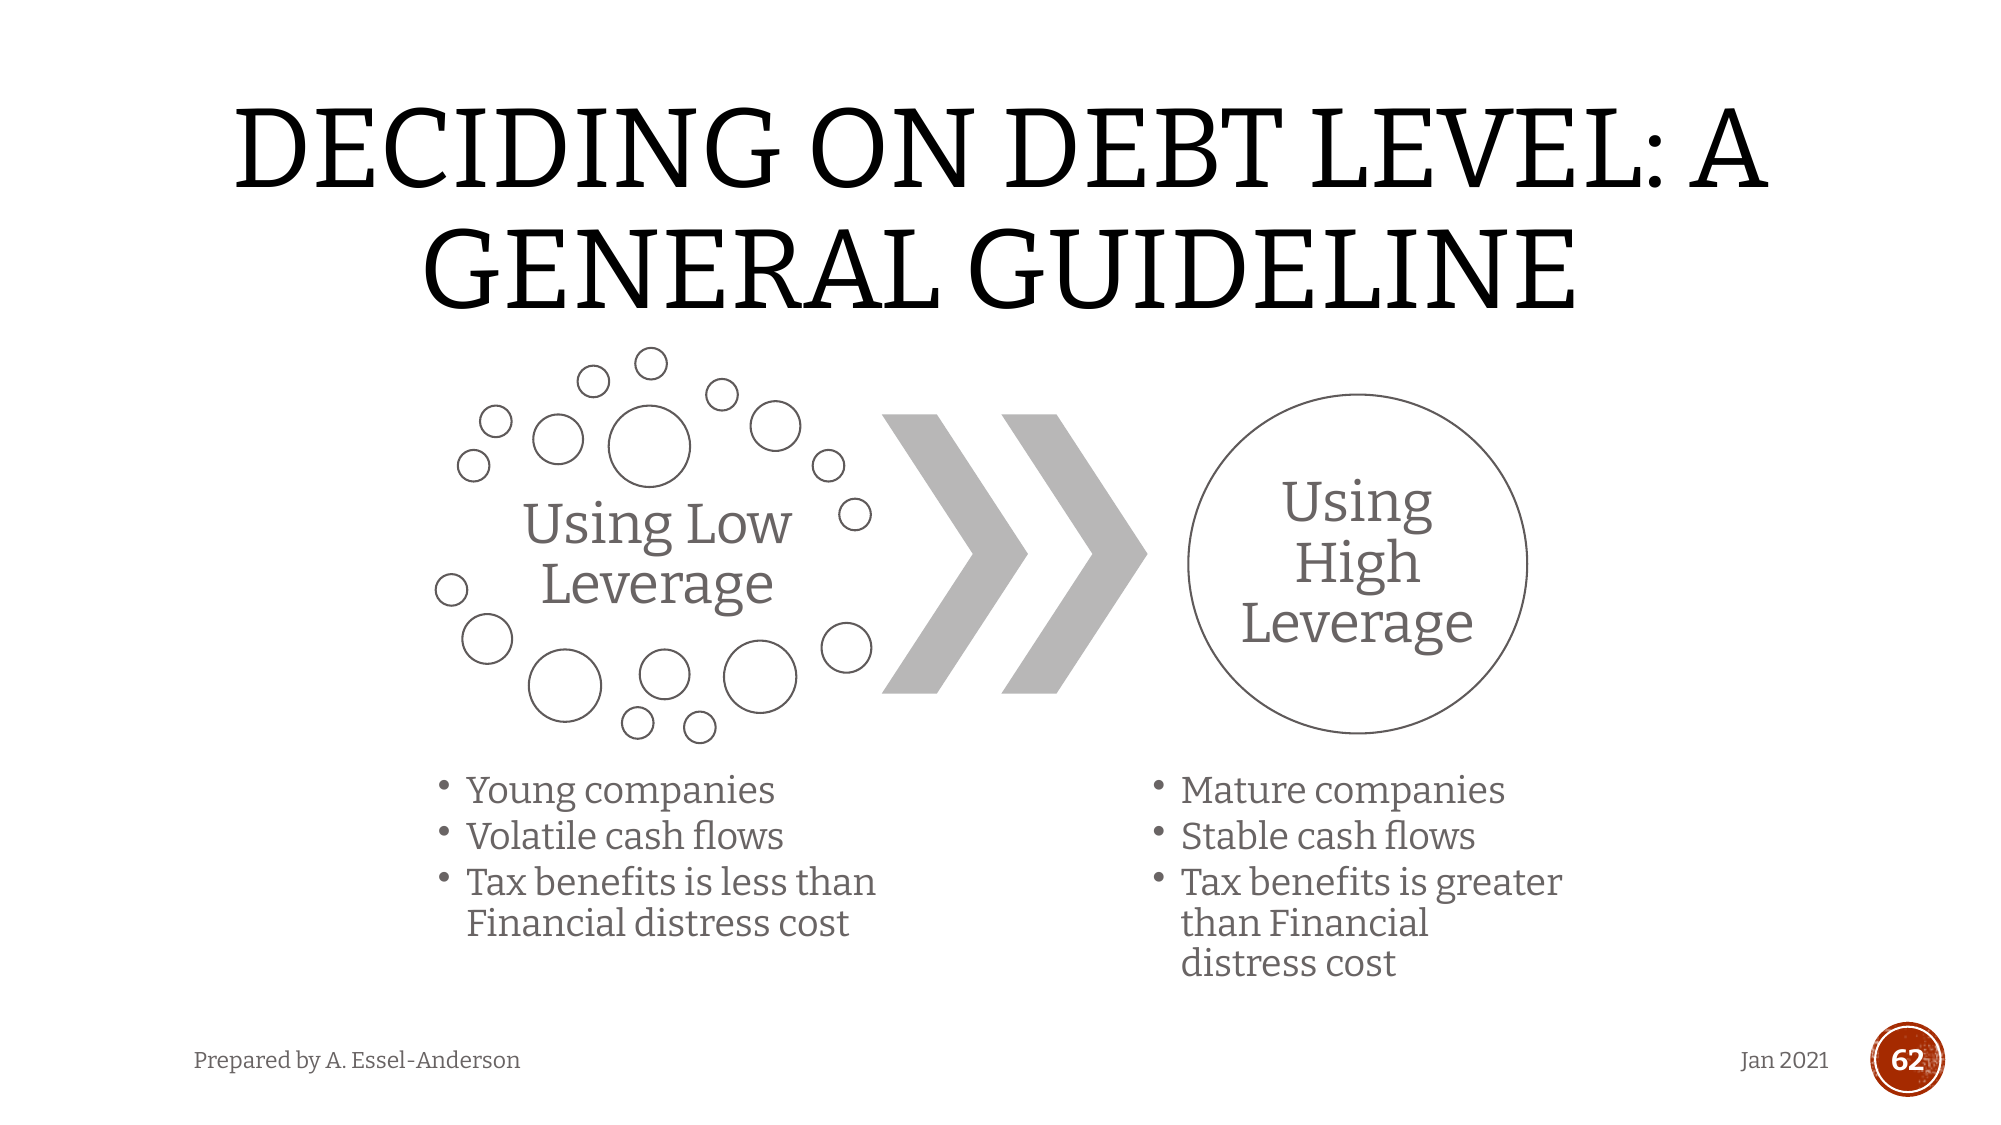

# Deciding on debt level: A general guideline
Using Low Leverage
Young companies
Volatile cash flows
Tax benefits is less than Financial distress cost
Using High Leverage
Mature companies
Stable cash flows
Tax benefits is greater than Financial distress cost
Prepared by A. Essel-Anderson
Jan 2021
62